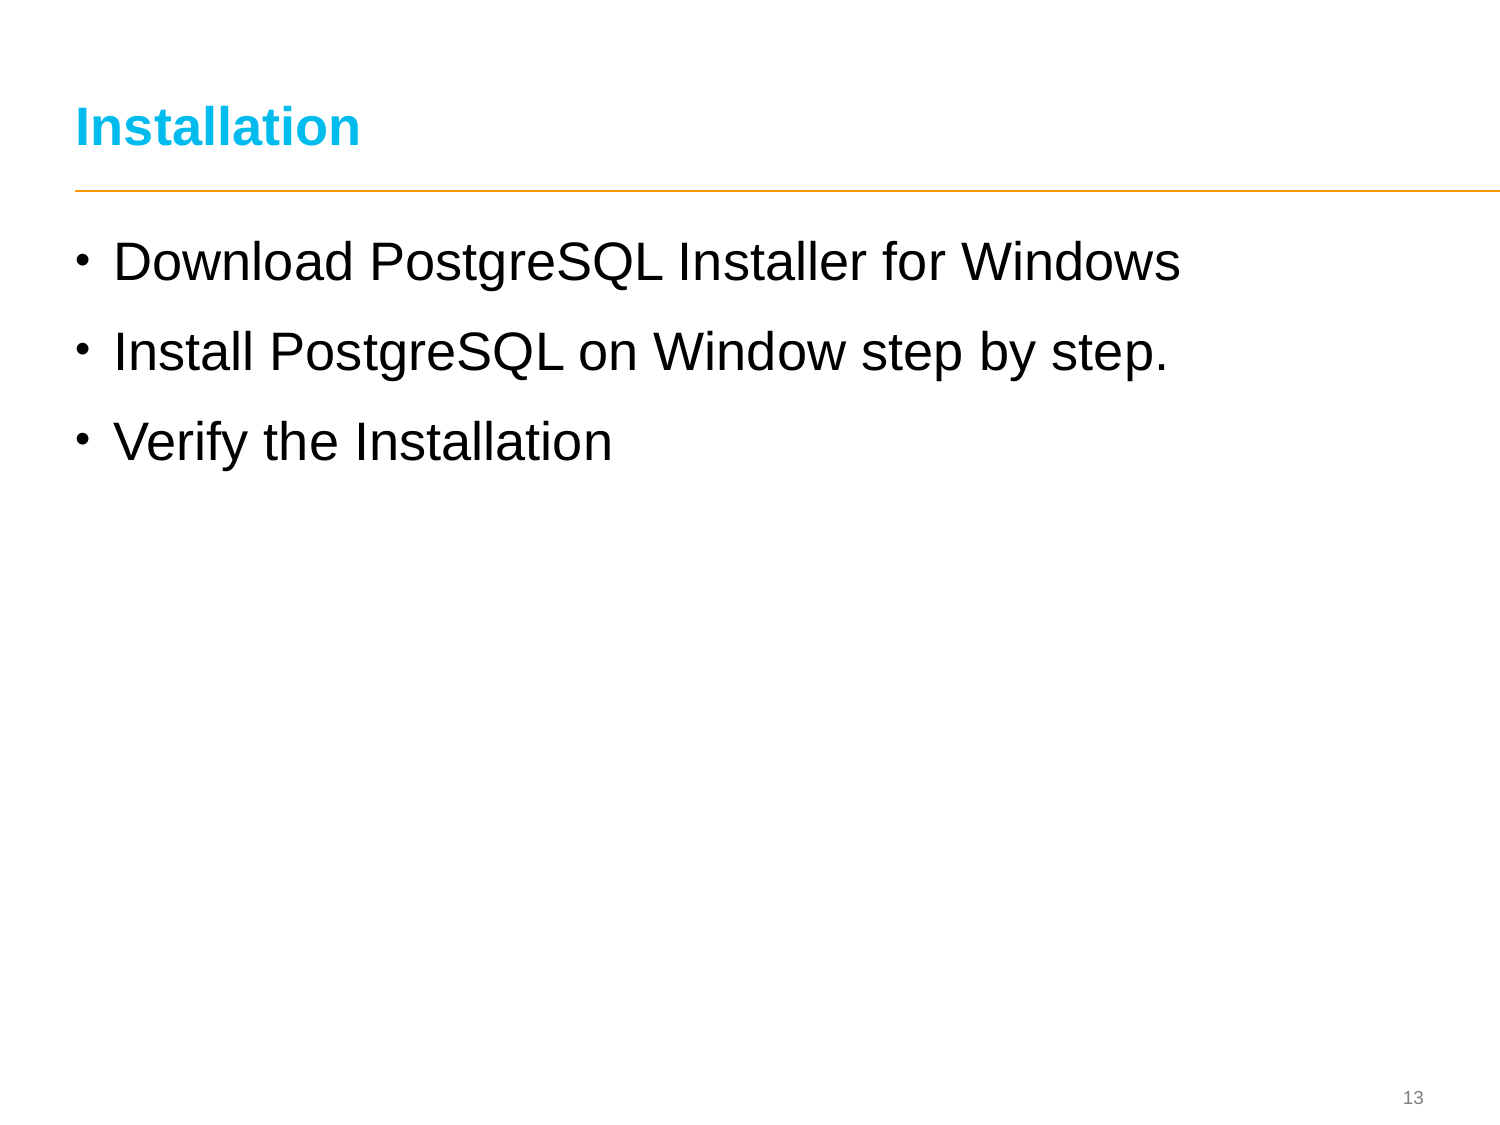

# Installation
Download PostgreSQL Installer for Windows
Install PostgreSQL on Window step by step.
Verify the Installation